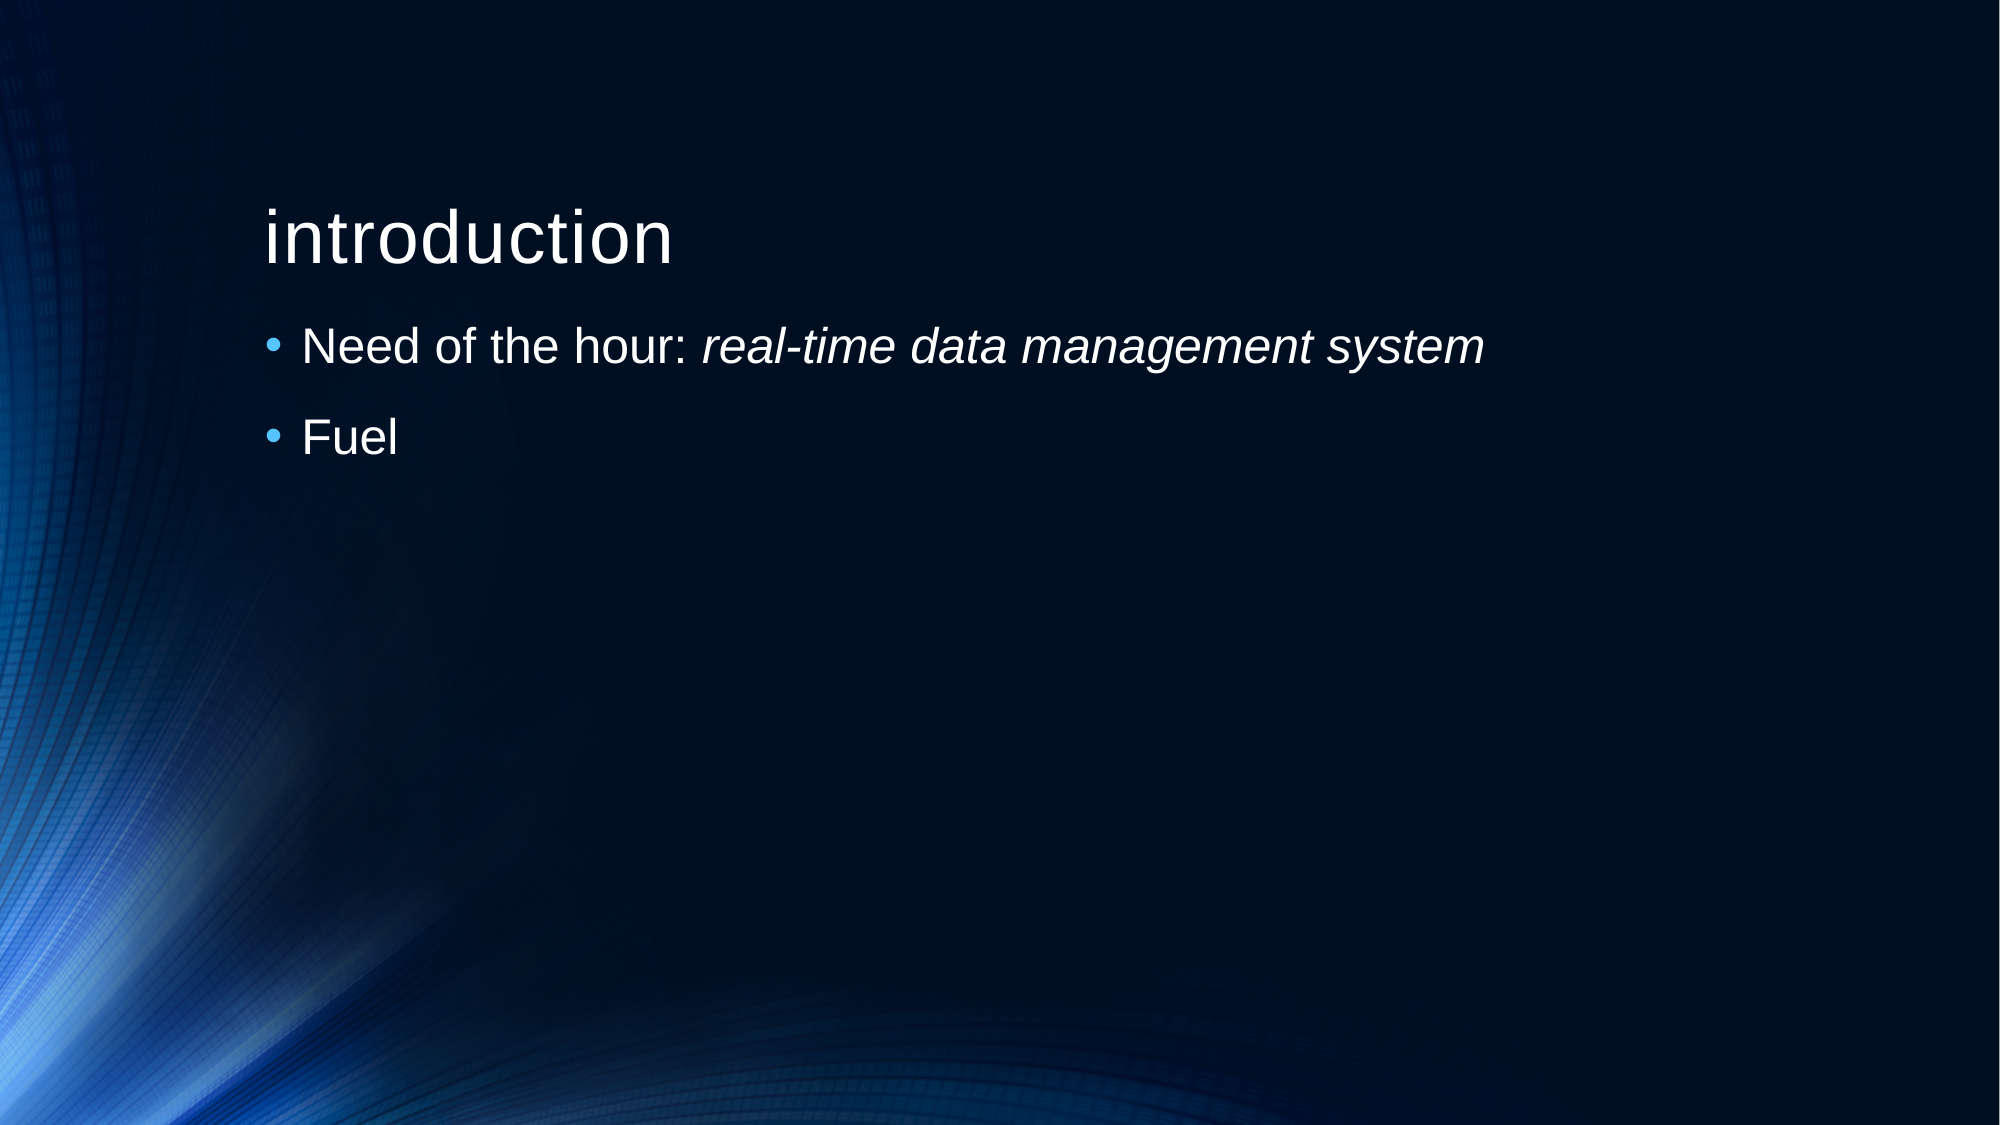

# introduction
Need of the hour: real-time data management system
Fuel